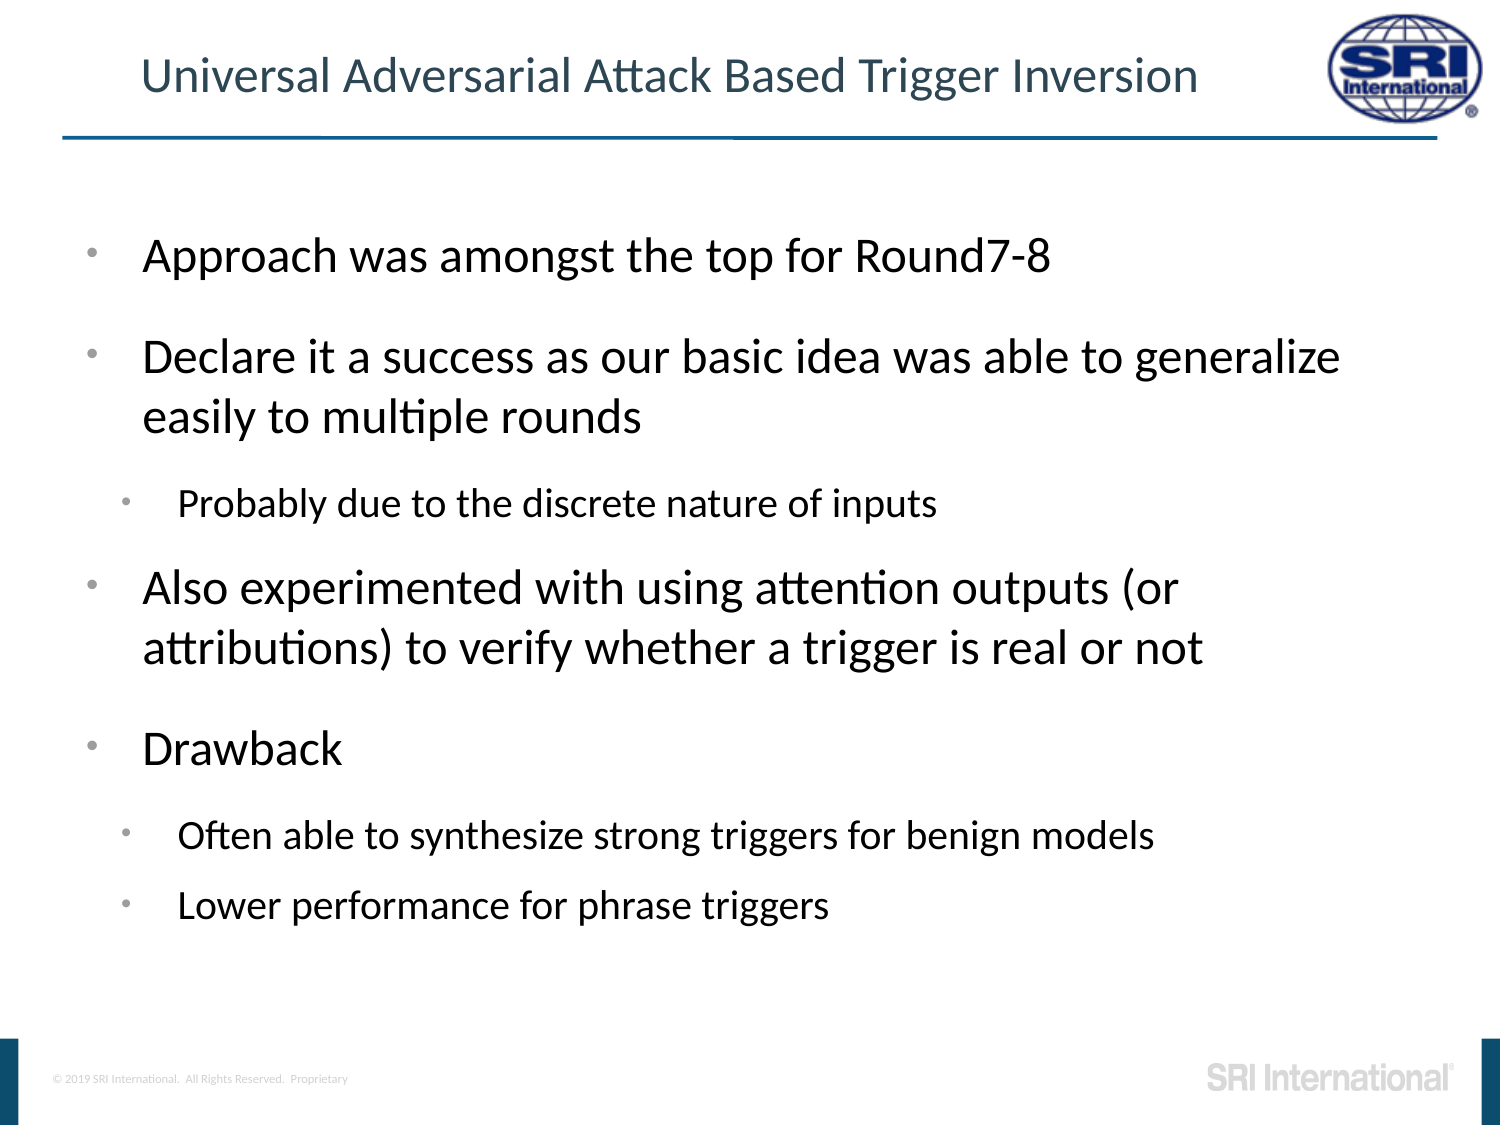

# Universal Adversarial Attack Based Trigger Inversion
Approach was amongst the top for Round7-8
Declare it a success as our basic idea was able to generalize easily to multiple rounds
Probably due to the discrete nature of inputs
Also experimented with using attention outputs (or attributions) to verify whether a trigger is real or not
Drawback
Often able to synthesize strong triggers for benign models
Lower performance for phrase triggers